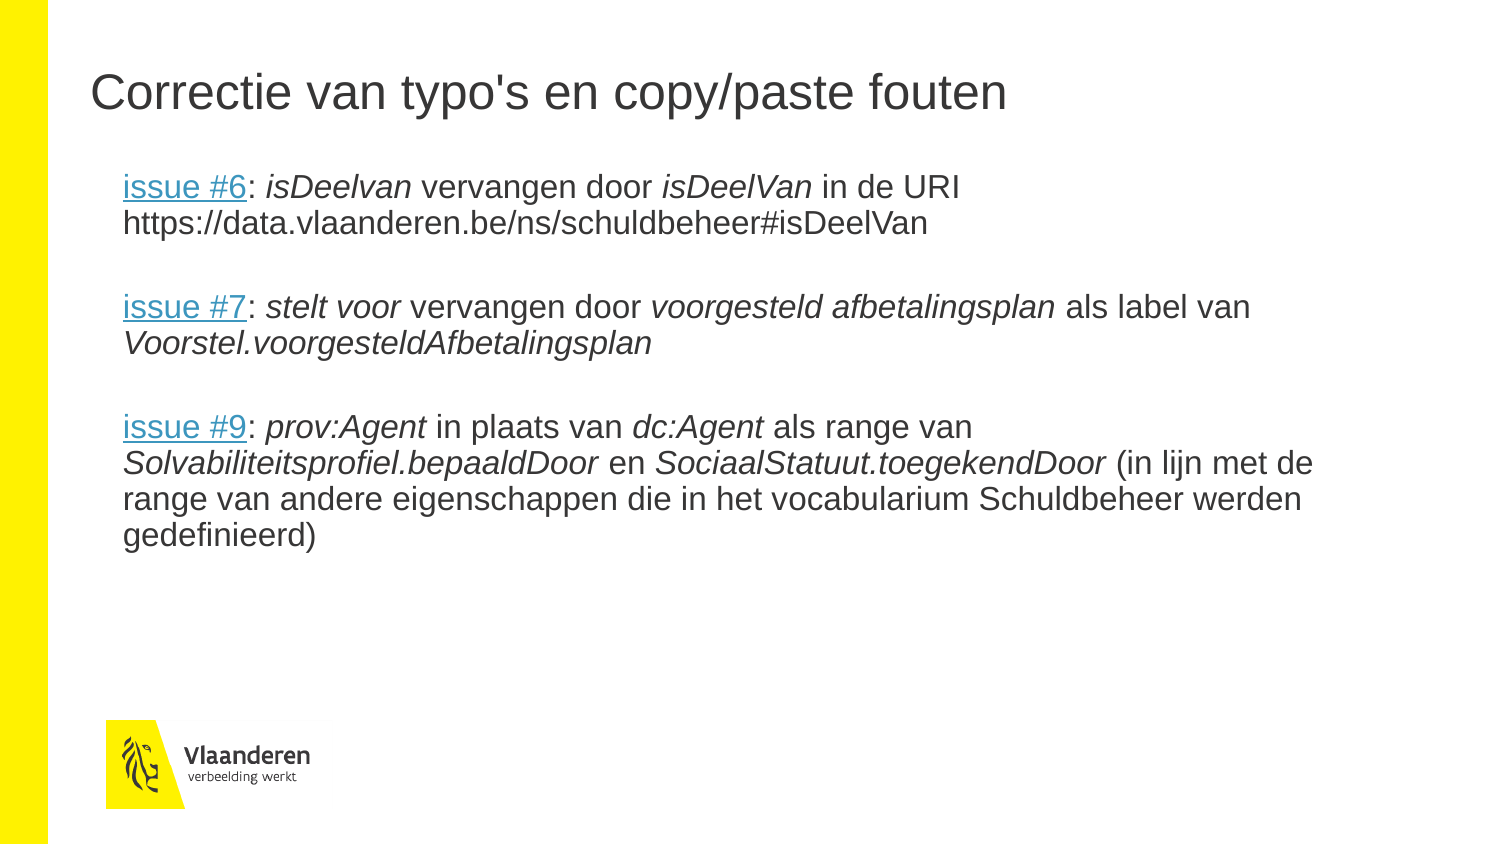

Correctie van typo's en copy/paste fouten
issue #6: isDeelvan vervangen door isDeelVan in de URI https://data.vlaanderen.be/ns/schuldbeheer#isDeelVan

issue #7: stelt voor vervangen door voorgesteld afbetalingsplan als label van Voorstel.voorgesteldAfbetalingsplan

issue #9: prov:Agent in plaats van dc:Agent als range van Solvabiliteitsprofiel.bepaaldDoor en SociaalStatuut.toegekendDoor (in lijn met de range van andere eigenschappen die in het vocabularium Schuldbeheer werden gedefinieerd)